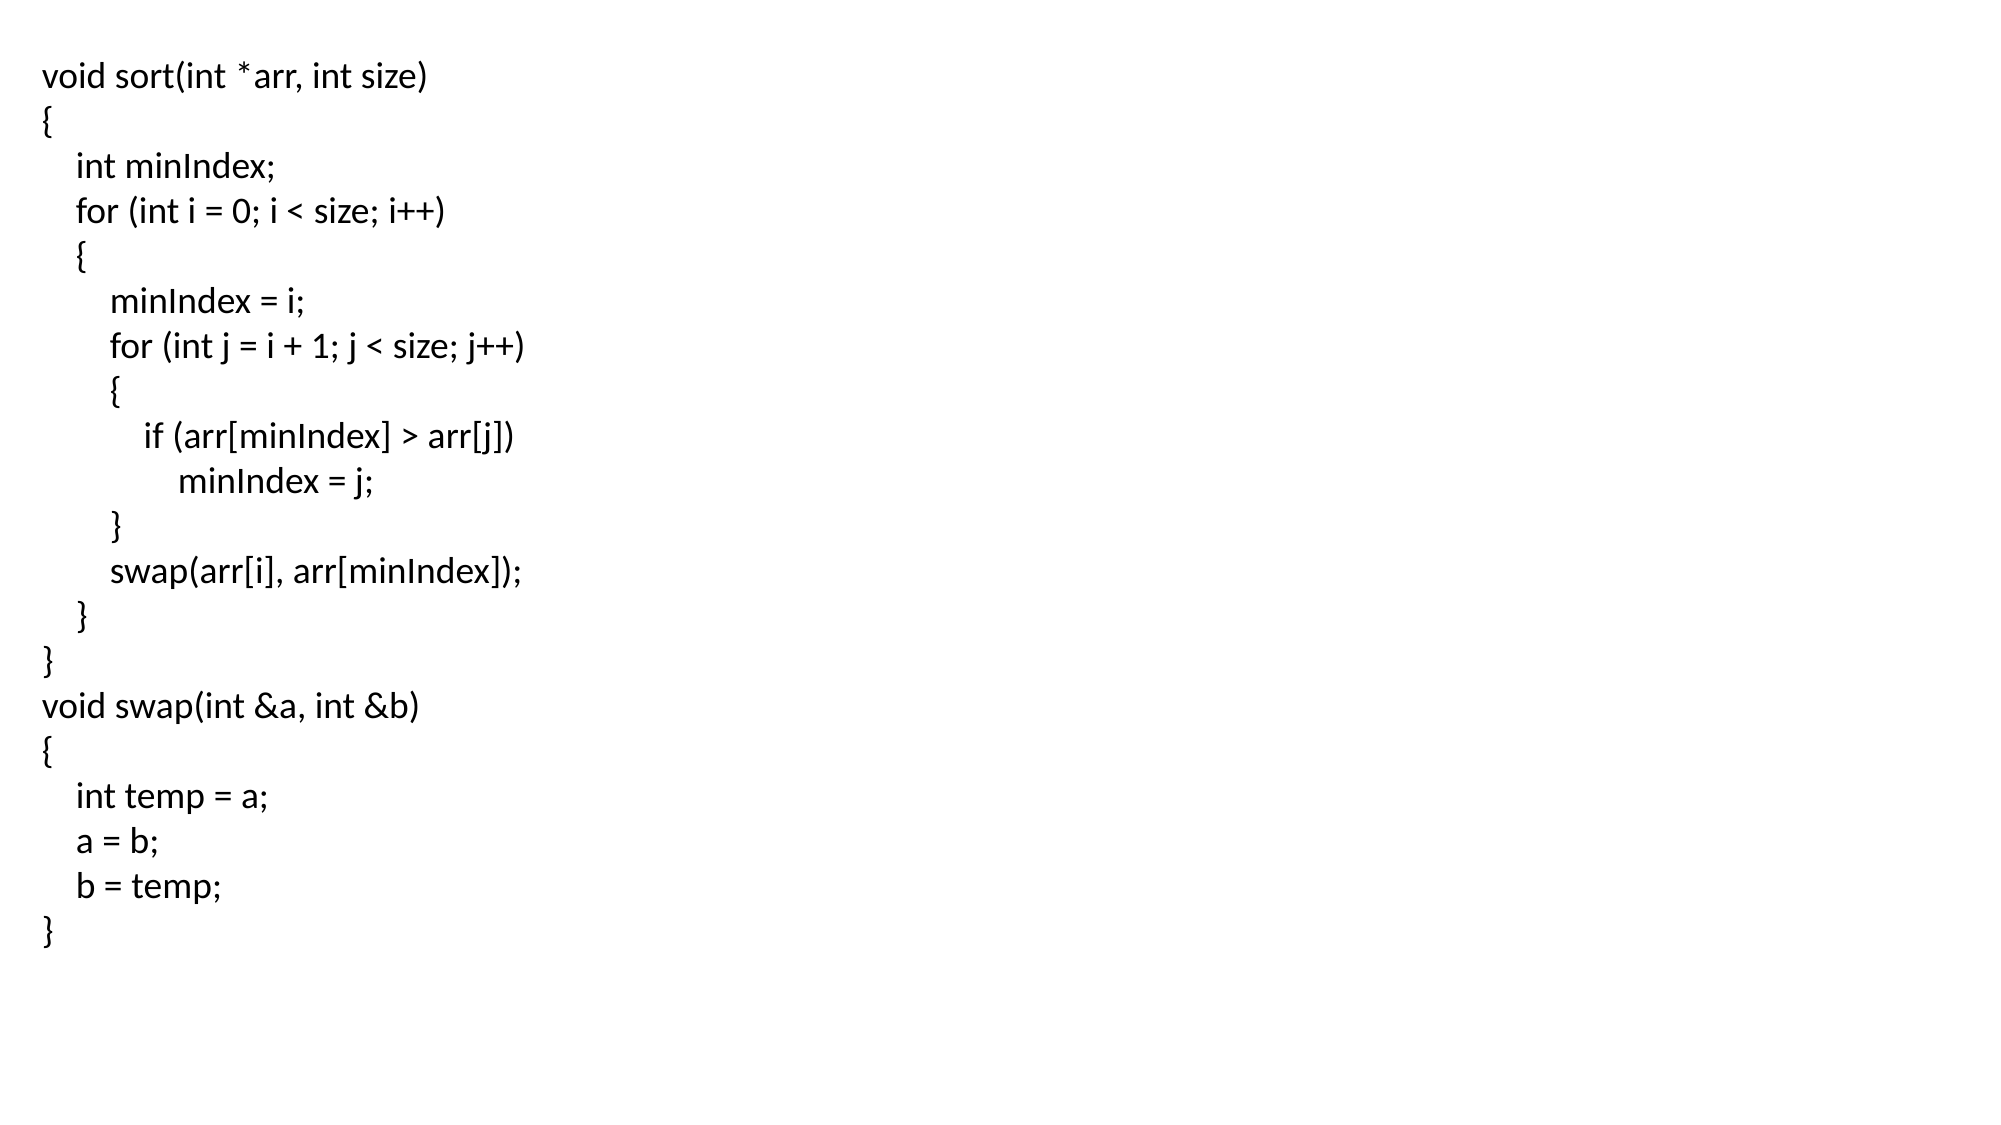

void sort(int *arr, int size)
{
    int minIndex;
    for (int i = 0; i < size; i++)
    {
        minIndex = i;
        for (int j = i + 1; j < size; j++)
        {
            if (arr[minIndex] > arr[j])
                minIndex = j;
        }
        swap(arr[i], arr[minIndex]);
    }
}
void swap(int &a, int &b)
{
    int temp = a;
    a = b;
    b = temp;
}